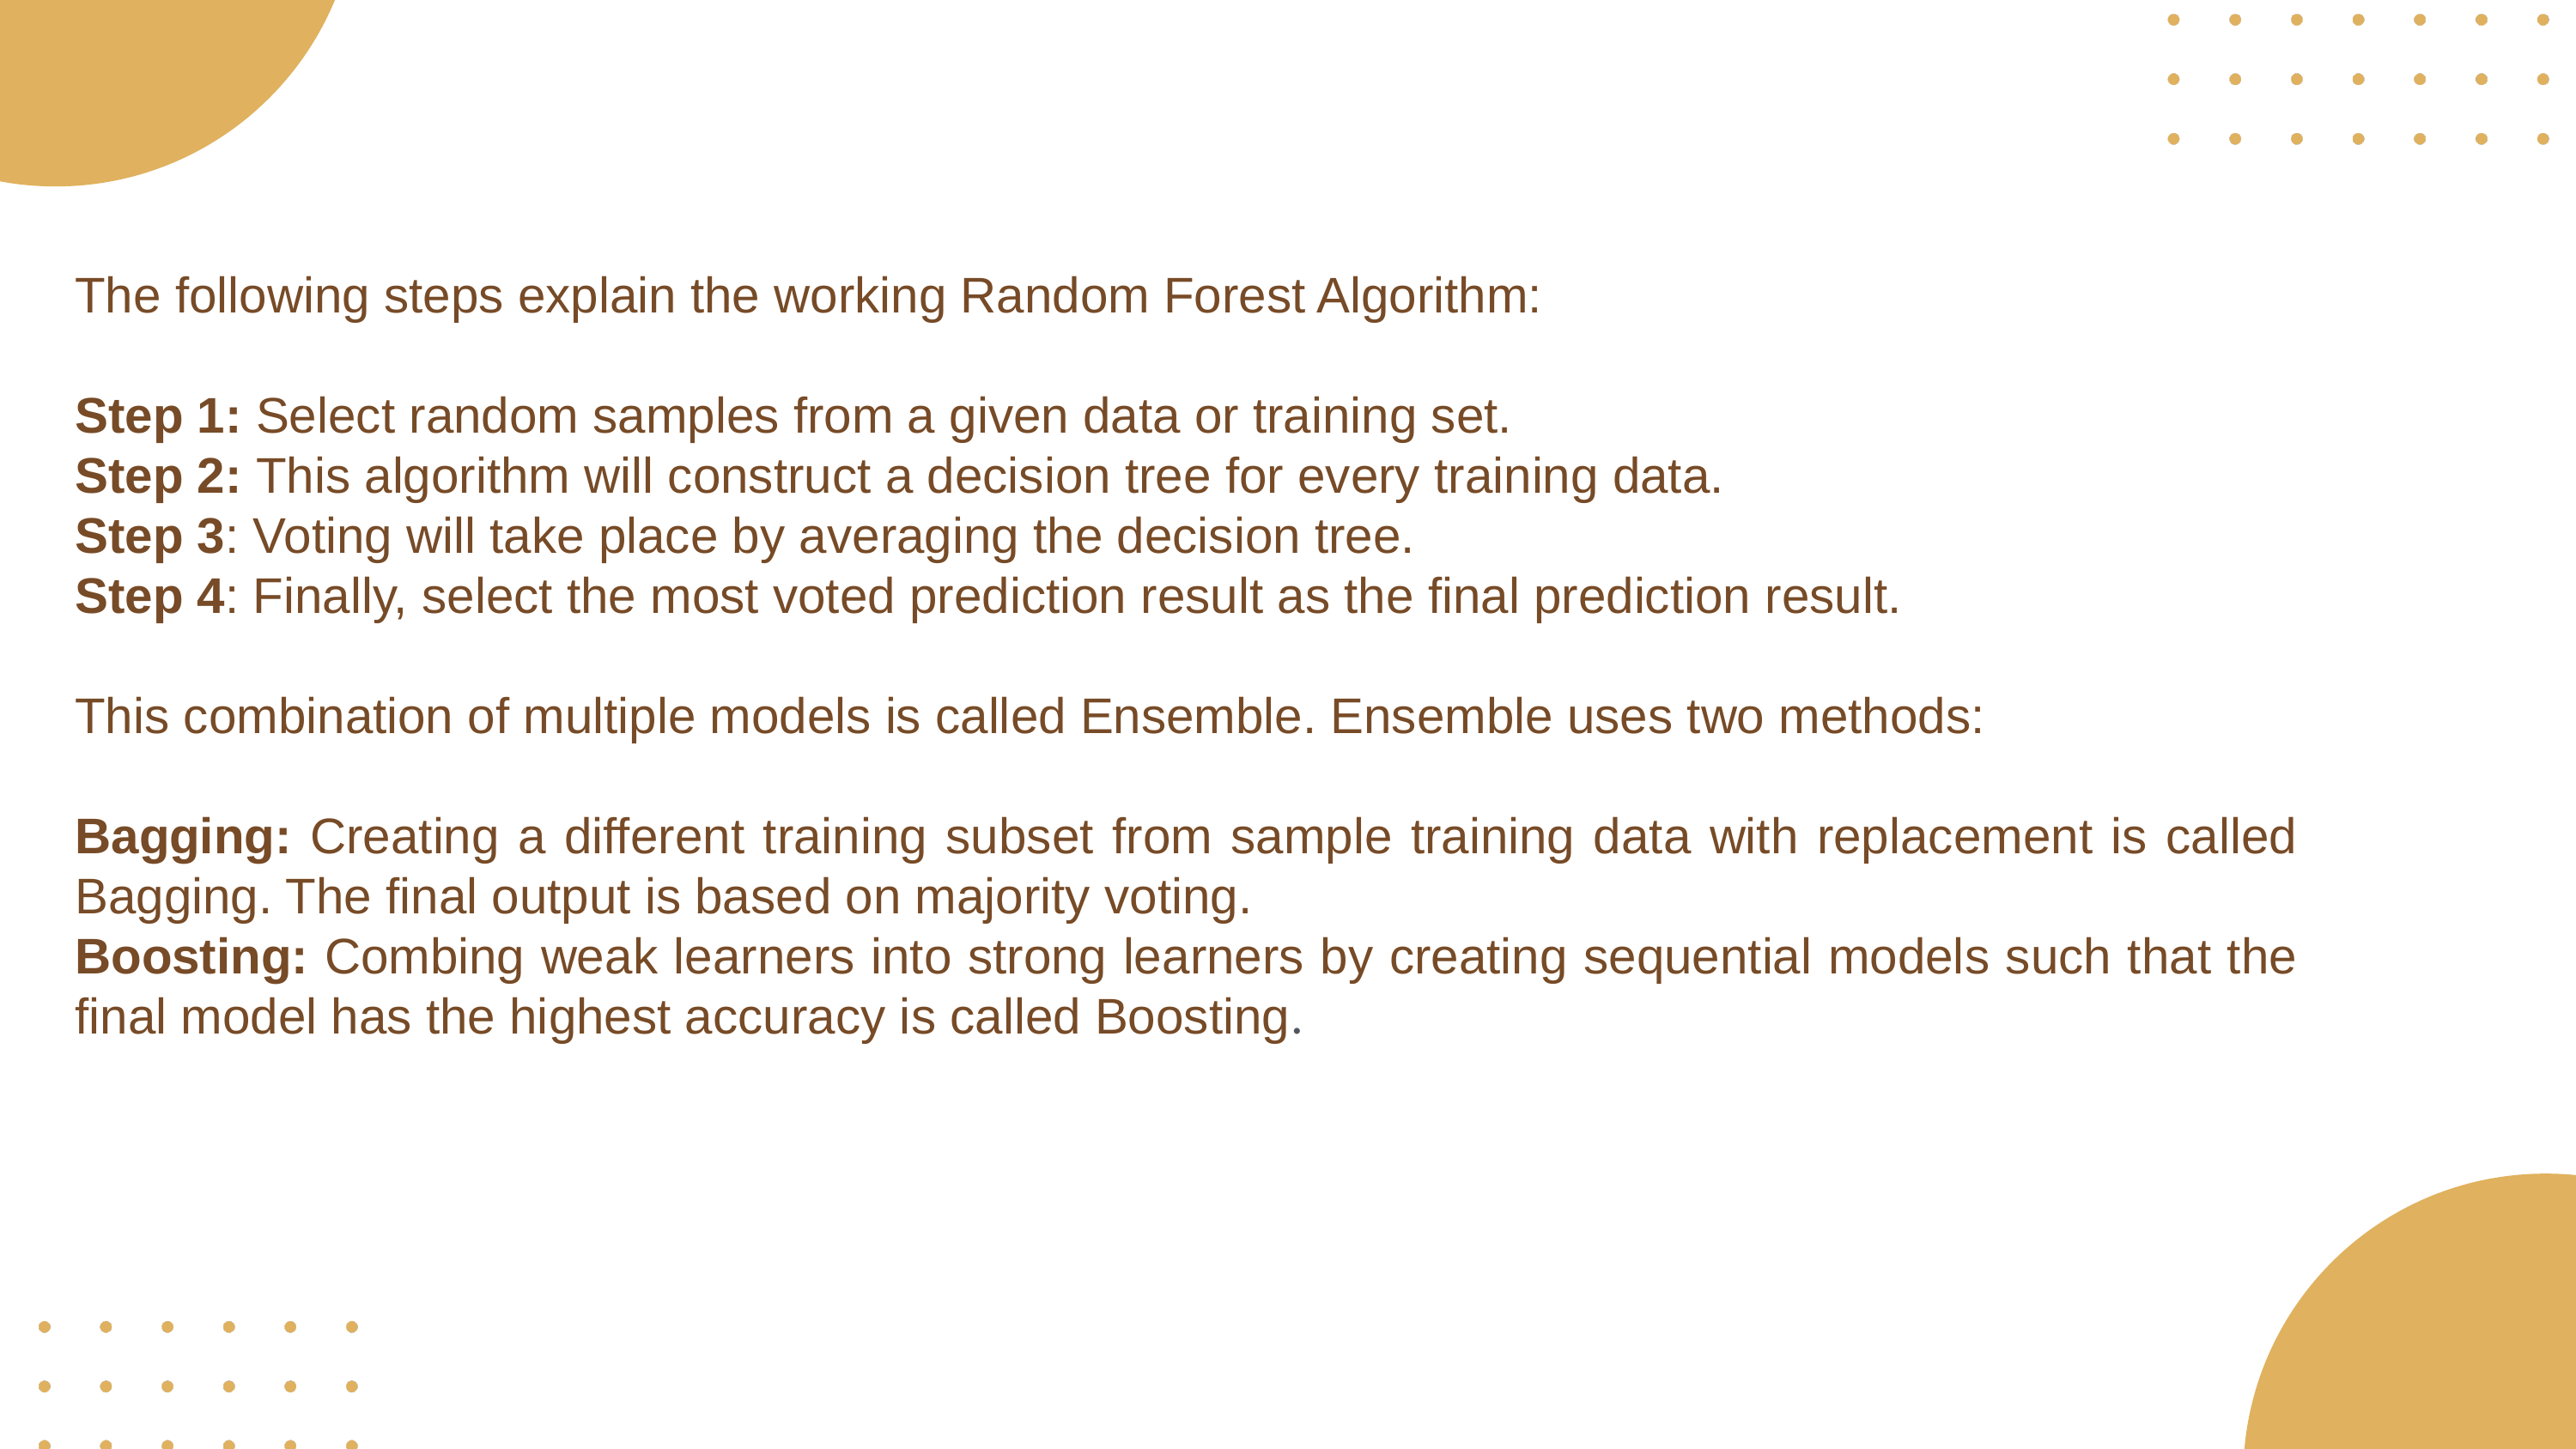

The following steps explain the working Random Forest Algorithm:

Step 1: Select random samples from a given data or training set.
Step 2: This algorithm will construct a decision tree for every training data.
Step 3: Voting will take place by averaging the decision tree.
Step 4: Finally, select the most voted prediction result as the final prediction result.

This combination of multiple models is called Ensemble. Ensemble uses two methods:

Bagging: Creating a different training subset from sample training data with replacement is called Bagging. The final output is based on majority voting.
Boosting: Combing weak learners into strong learners by creating sequential models such that the final model has the highest accuracy is called Boosting.